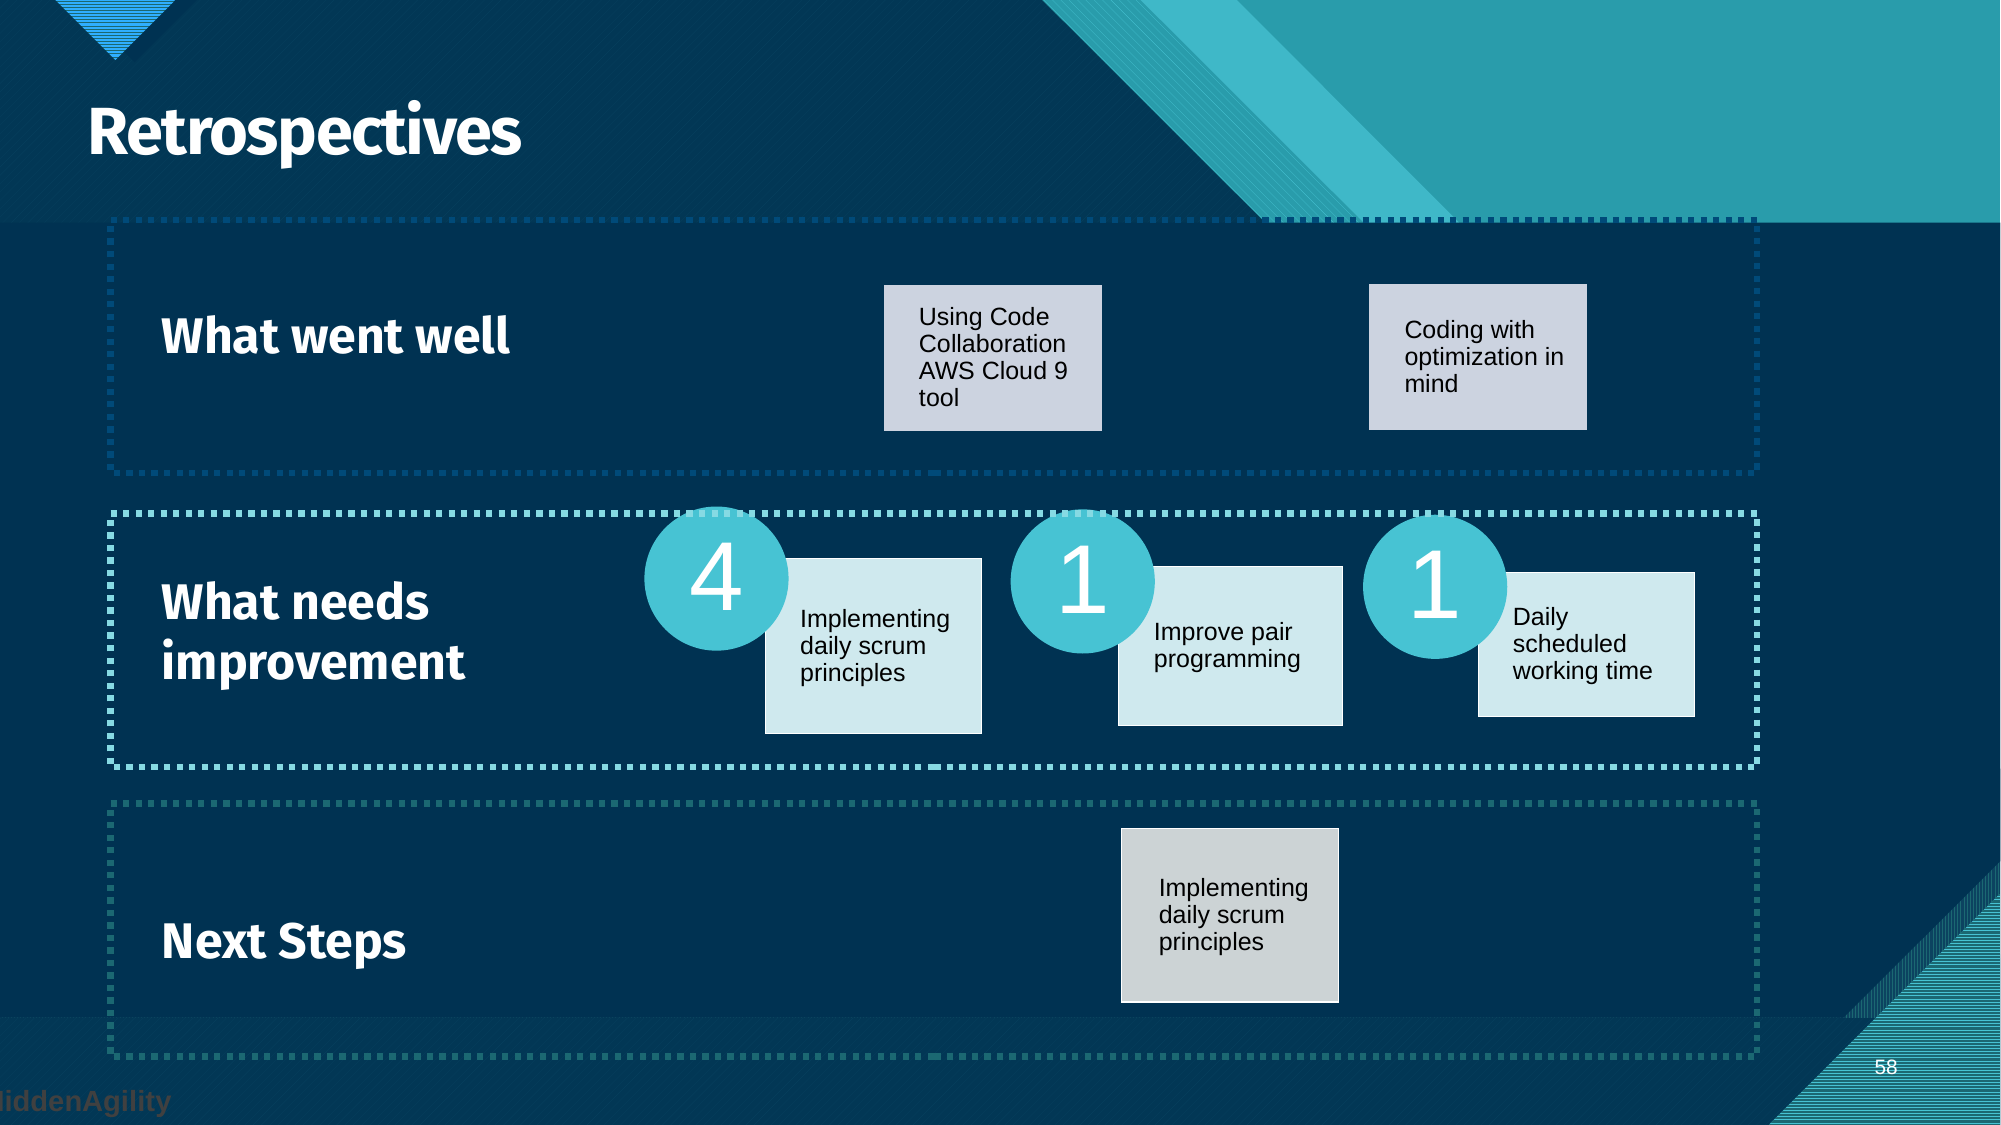

# Retrospectives

Coding with optimization in mind
Using Code Collaboration AWS Cloud 9 tool
What went well
4
1

1
Implementing daily scrum principles
What needs improvement
Improve pair programming
Daily scheduled working time

Implementing daily scrum principles
Next Steps
58
HiddenAgility